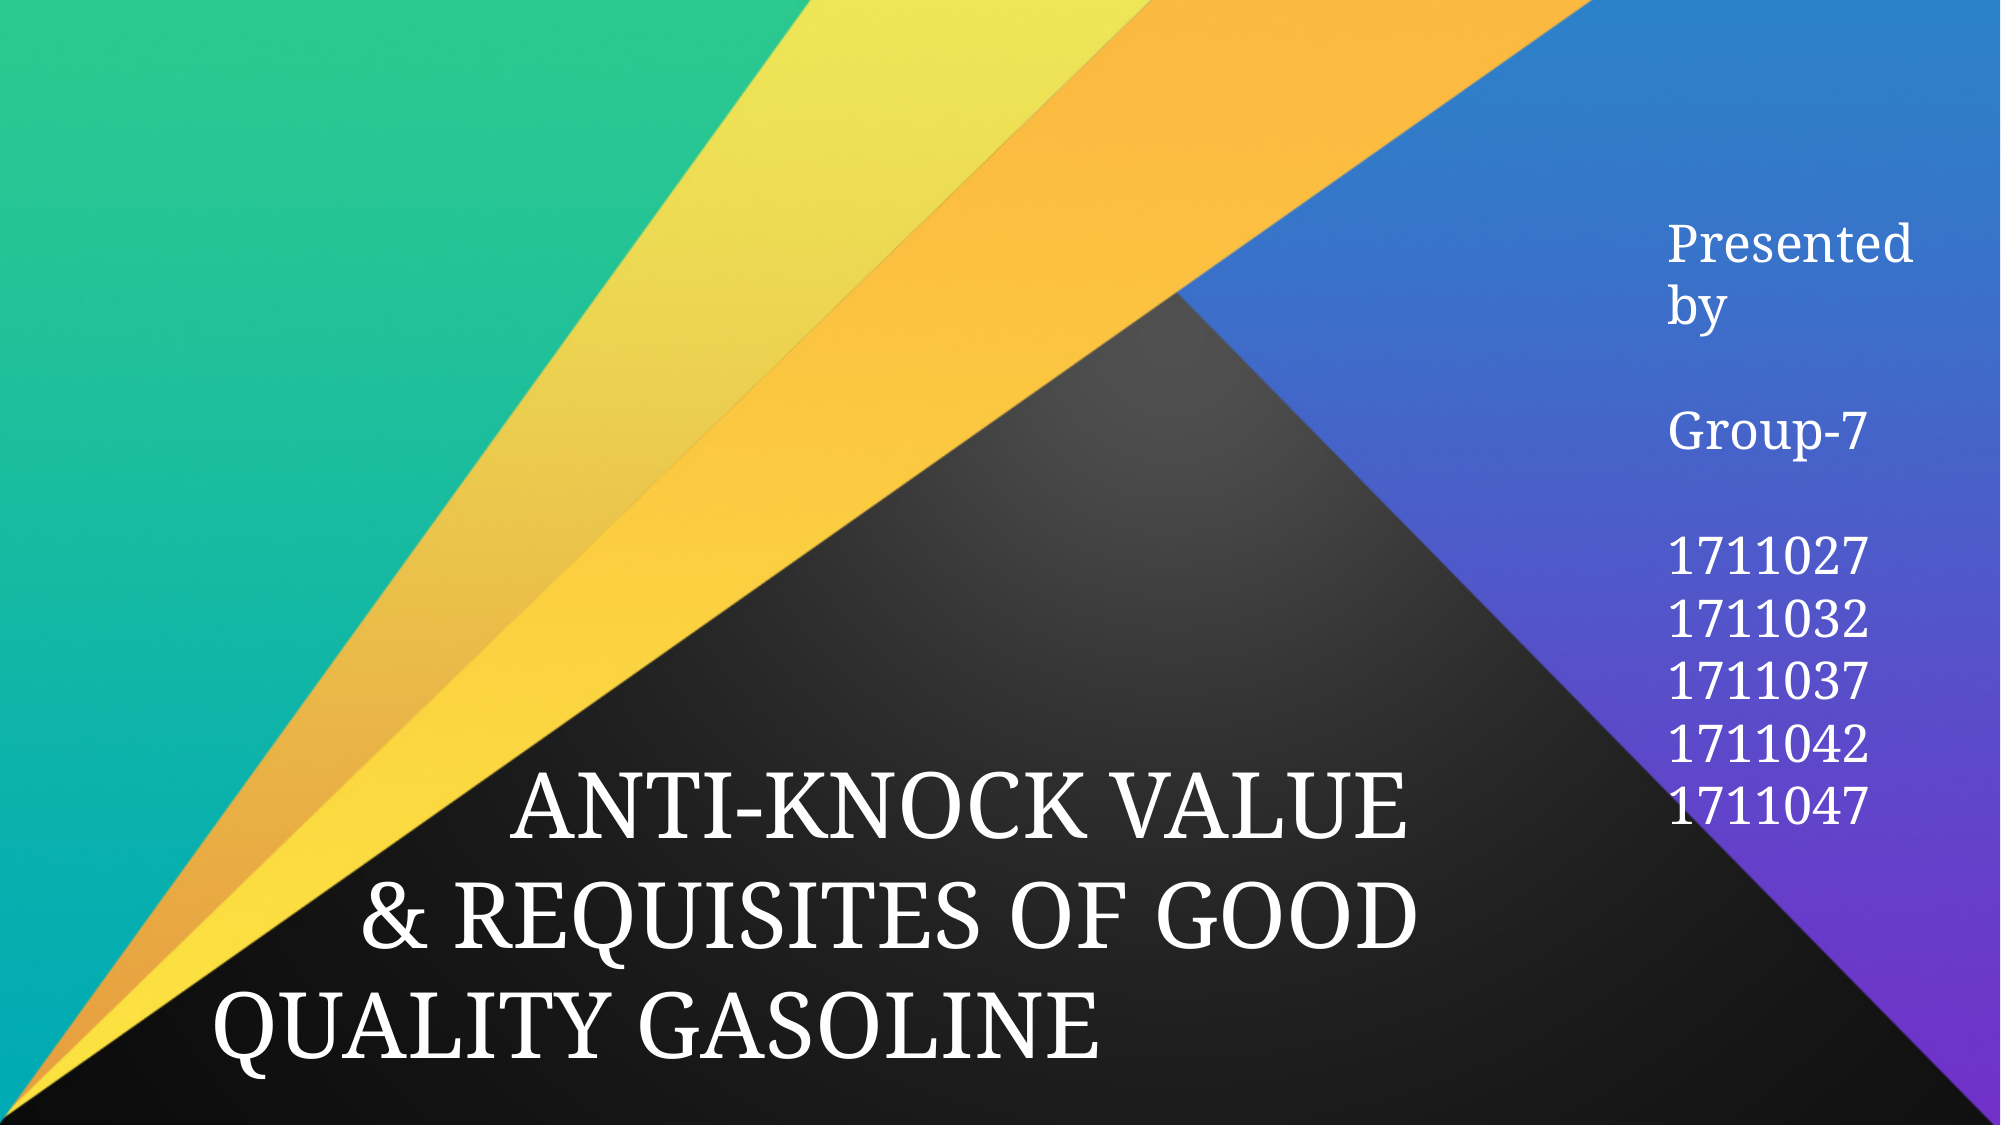

Presented by

Group-7

1711027
1711032
1711037
1711042
1711047

			ANTI-KNOCK VALUE
		& REQUISITES OF GOOD
	QUALITY GASOLINE